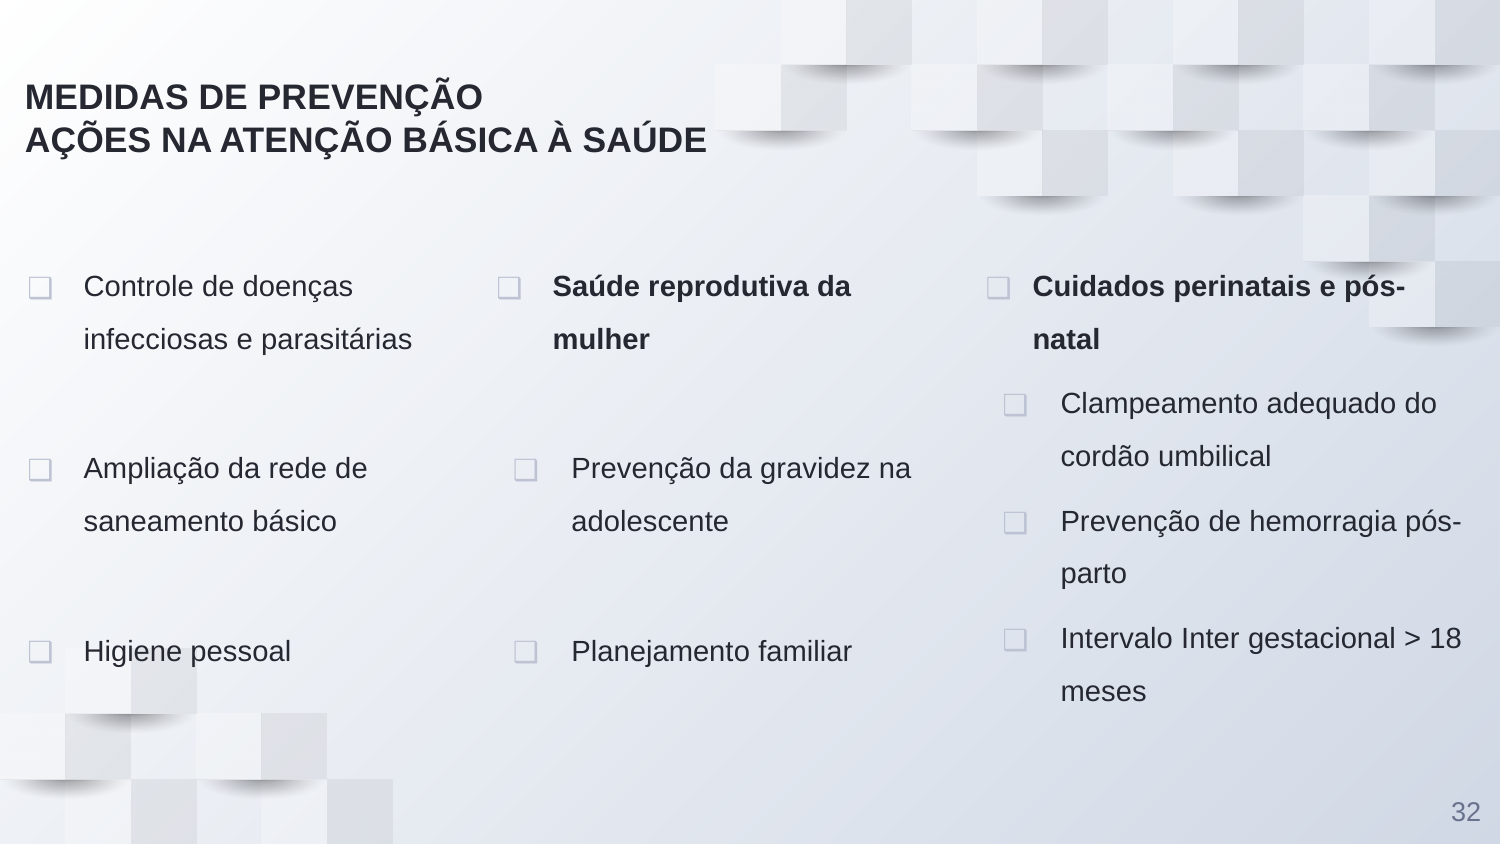

# MEDIDAS DE PREVENÇÃO AÇÕES NA ATENÇÃO BÁSICA À SAÚDE
Controle de doenças infecciosas e parasitárias

Ampliação da rede de saneamento básico

Higiene pessoal

Saúde reprodutiva da mulher

Prevenção da gravidez na adolescente

Planejamento familiar

Cuidados perinatais e pós-natal
Clampeamento adequado do cordão umbilical
Prevenção de hemorragia pós-parto
Intervalo Inter gestacional > 18 meses

32